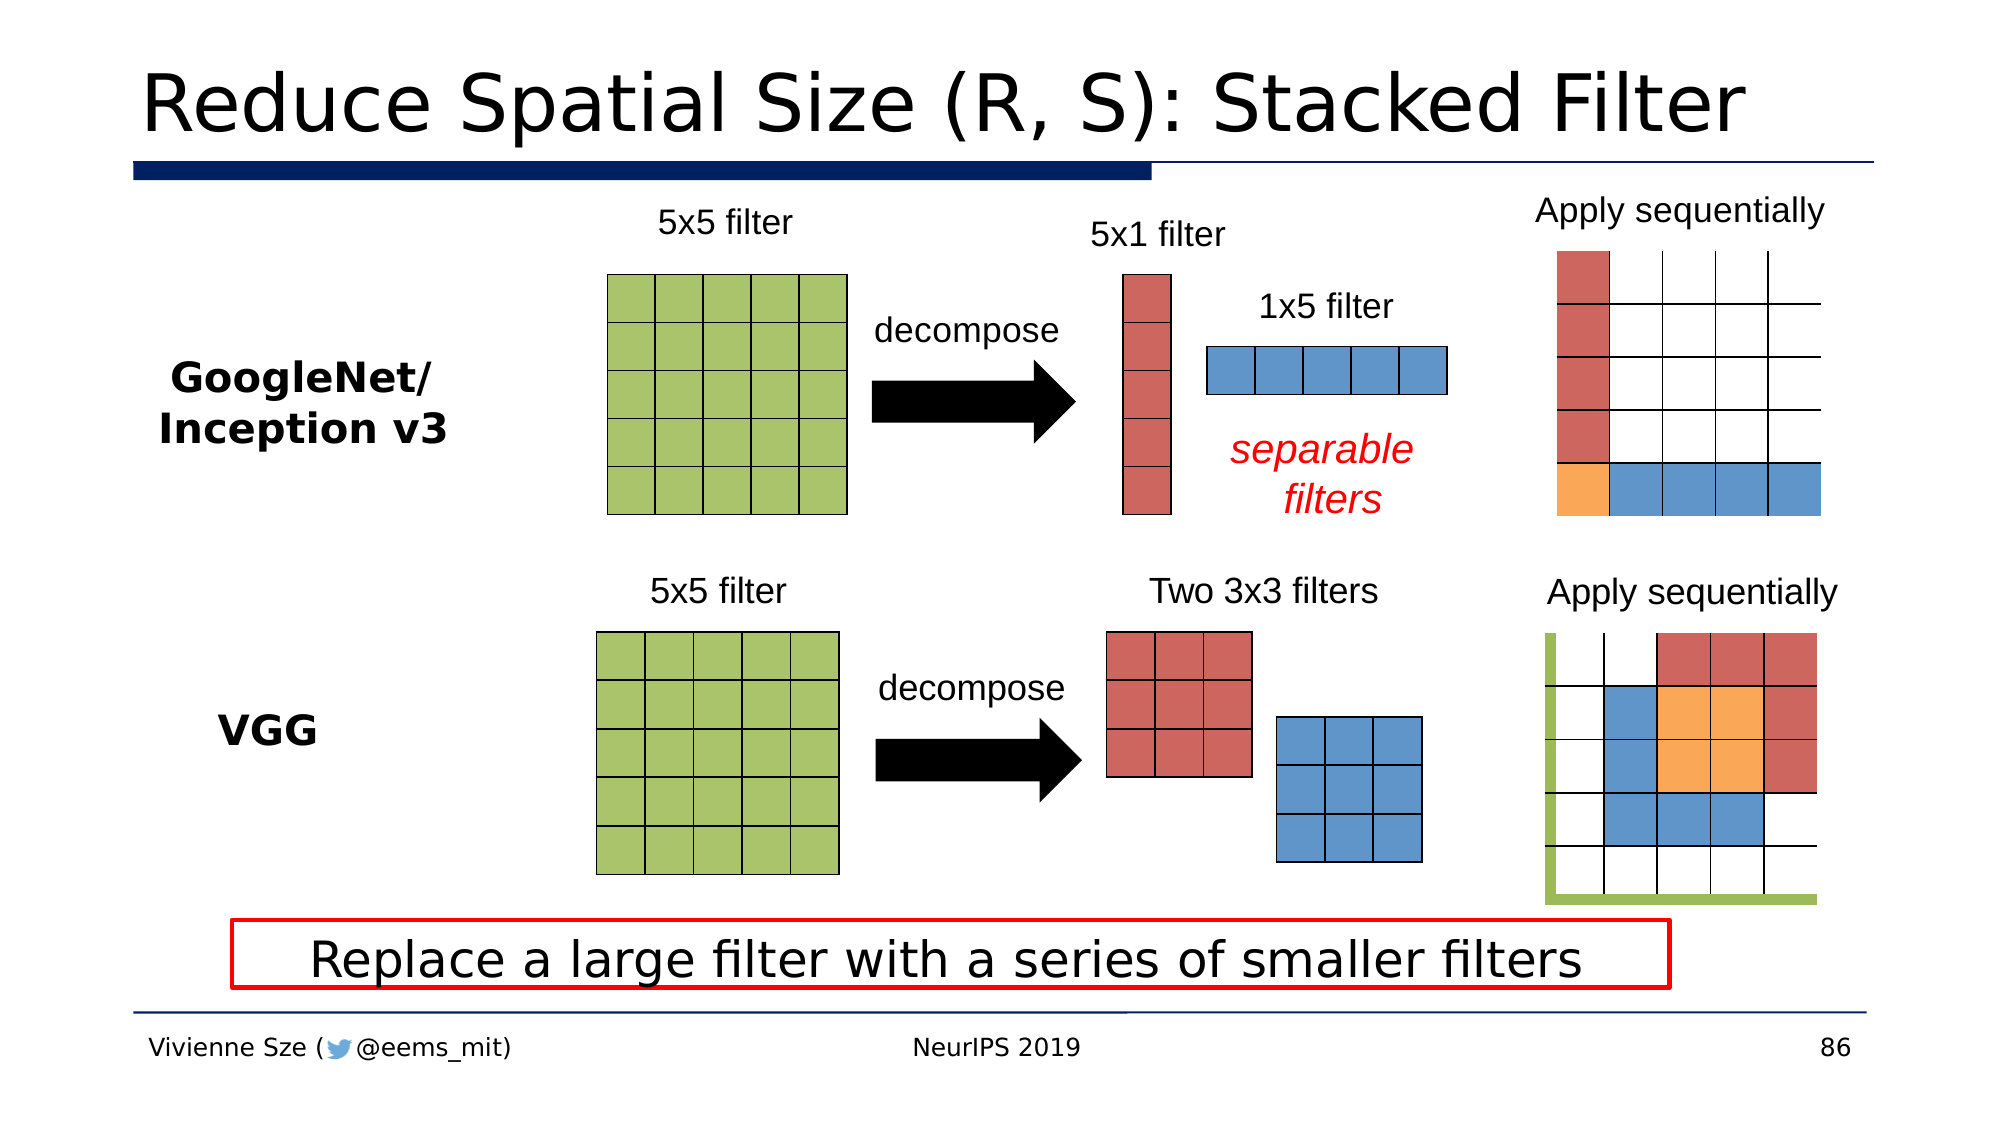

# Reduce Spatial Size (R, S): Stacked Filter
Apply sequentially
5x5 filter
5x1 filter
|  |  |  |  |  |
| --- | --- | --- | --- | --- |
|  |  |  |  |  |
|  |  |  |  |  |
|  |  |  |  |  |
|  |  |  |  |  |
|  |  |  |  |  |
| --- | --- | --- | --- | --- |
|  |  |  |  |  |
|  |  |  |  |  |
|  |  |  |  |  |
|  |  |  |  |  |
|  |
| --- |
|  |
|  |
|  |
|  |
1x5 filter
decompose
|  |  |  |  |  |
| --- | --- | --- | --- | --- |
GoogleNet/  Inception v3

separable  filters
5x5 filter
Two 3x3 filters
Apply sequentially
|  |  |  |  |  |
| --- | --- | --- | --- | --- |
|  |  |  |  |  |
|  |  |  |  |  |
|  |  |  |  |  |
|  |  |  |  |  |
|  |  |  |
| --- | --- | --- |
|  |  |  |
|  |  |  |
|  |  |  |  |  |
| --- | --- | --- | --- | --- |
|  |  |  |  |  |
|  |  |  |  |  |
|  |  |  |  |  |
|  |  |  |  |  |
decompose
VGG
|  |  |  |
| --- | --- | --- |
|  |  |  |
|  |  |  |

Replace a large filter with a series of smaller filters
Vivienne Sze (
@eems_mit)
NeurIPS 2019
86